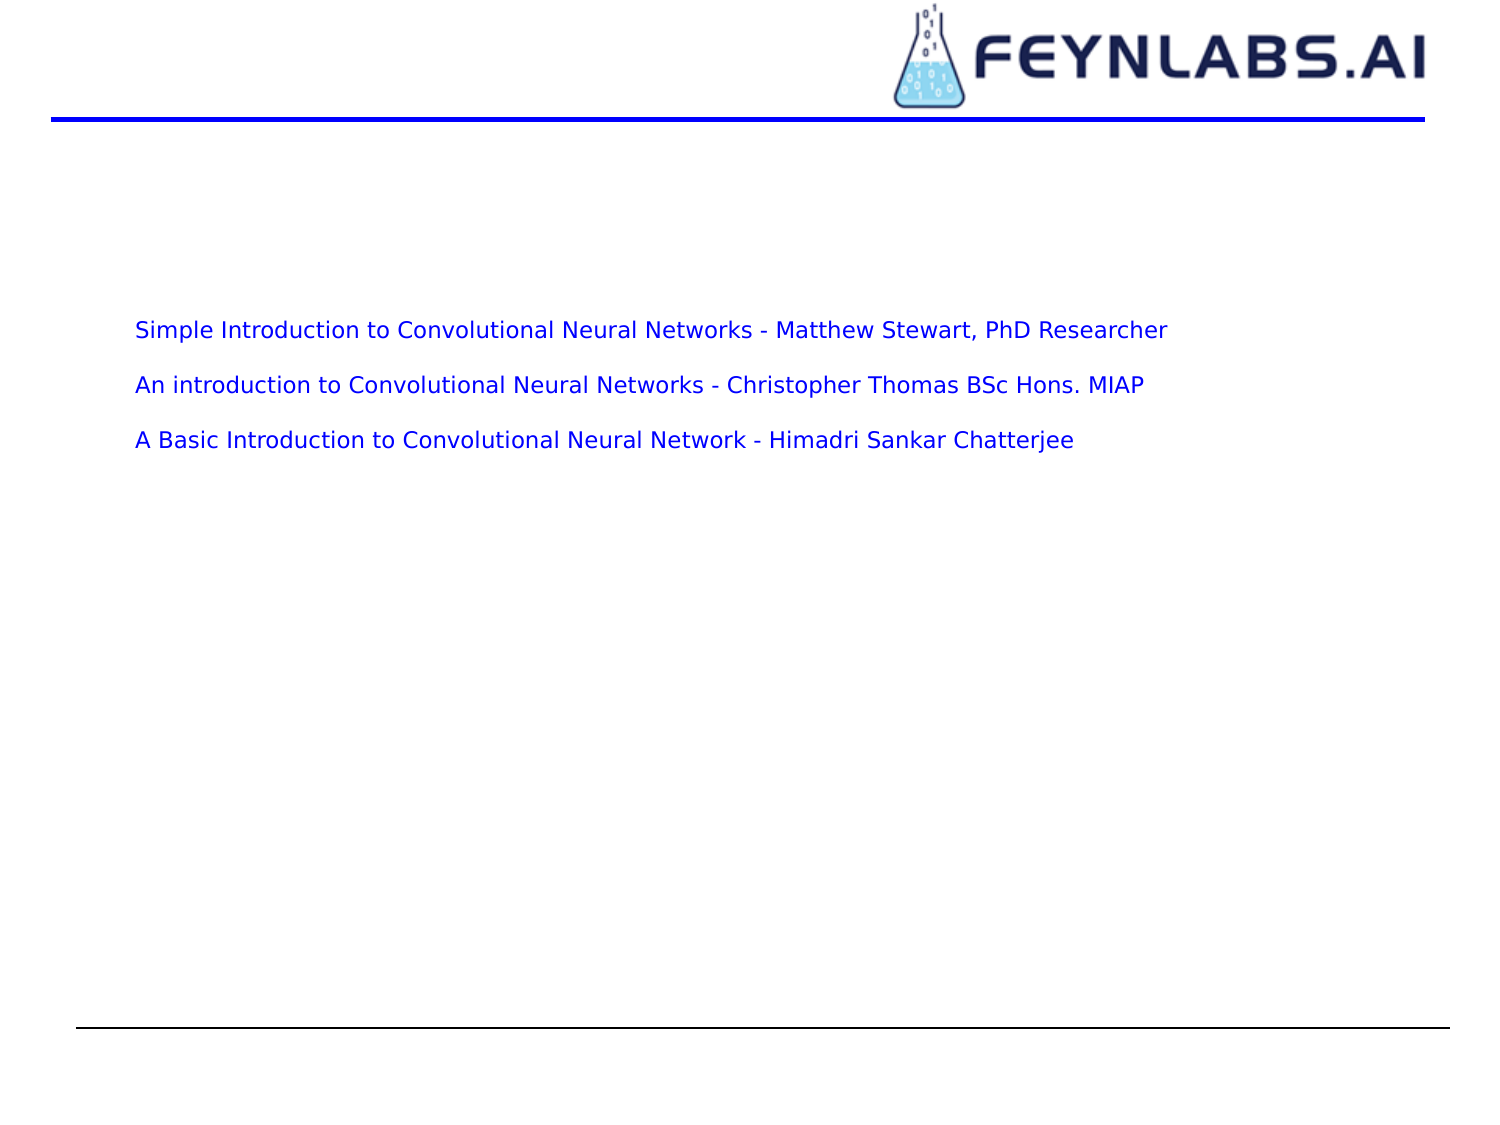

Simple Introduction to Convolutional Neural Networks - Matthew Stewart, PhD Researcher

An introduction to Convolutional Neural Networks - Christopher Thomas BSc Hons. MIAP

A Basic Introduction to Convolutional Neural Network - Himadri Sankar Chatterjee